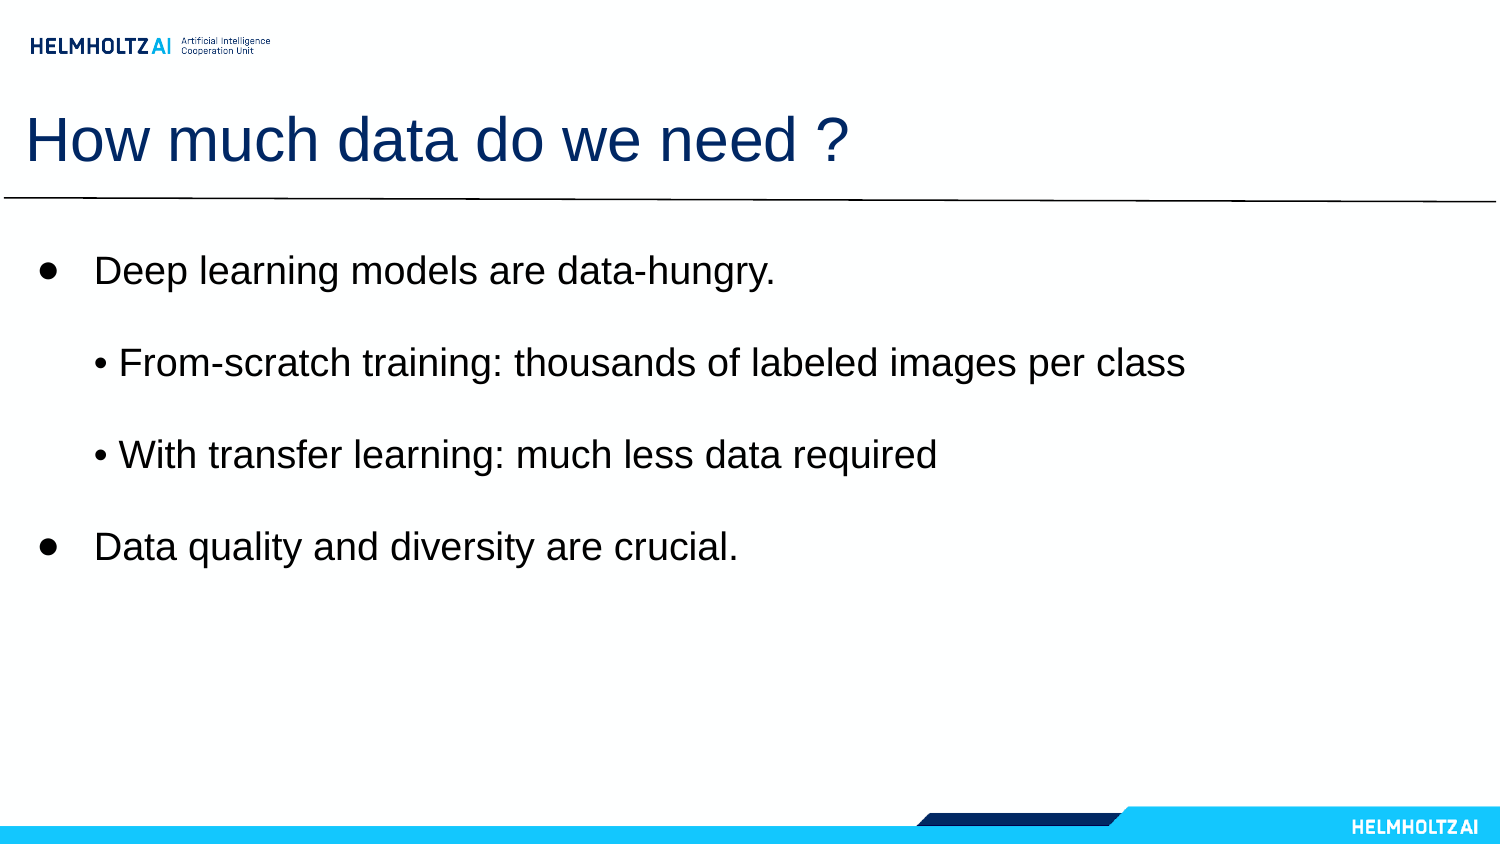

# How much data do we need ?
Deep learning models are data-hungry.
• From-scratch training: thousands of labeled images per class
• With transfer learning: much less data required
Data quality and diversity are crucial.